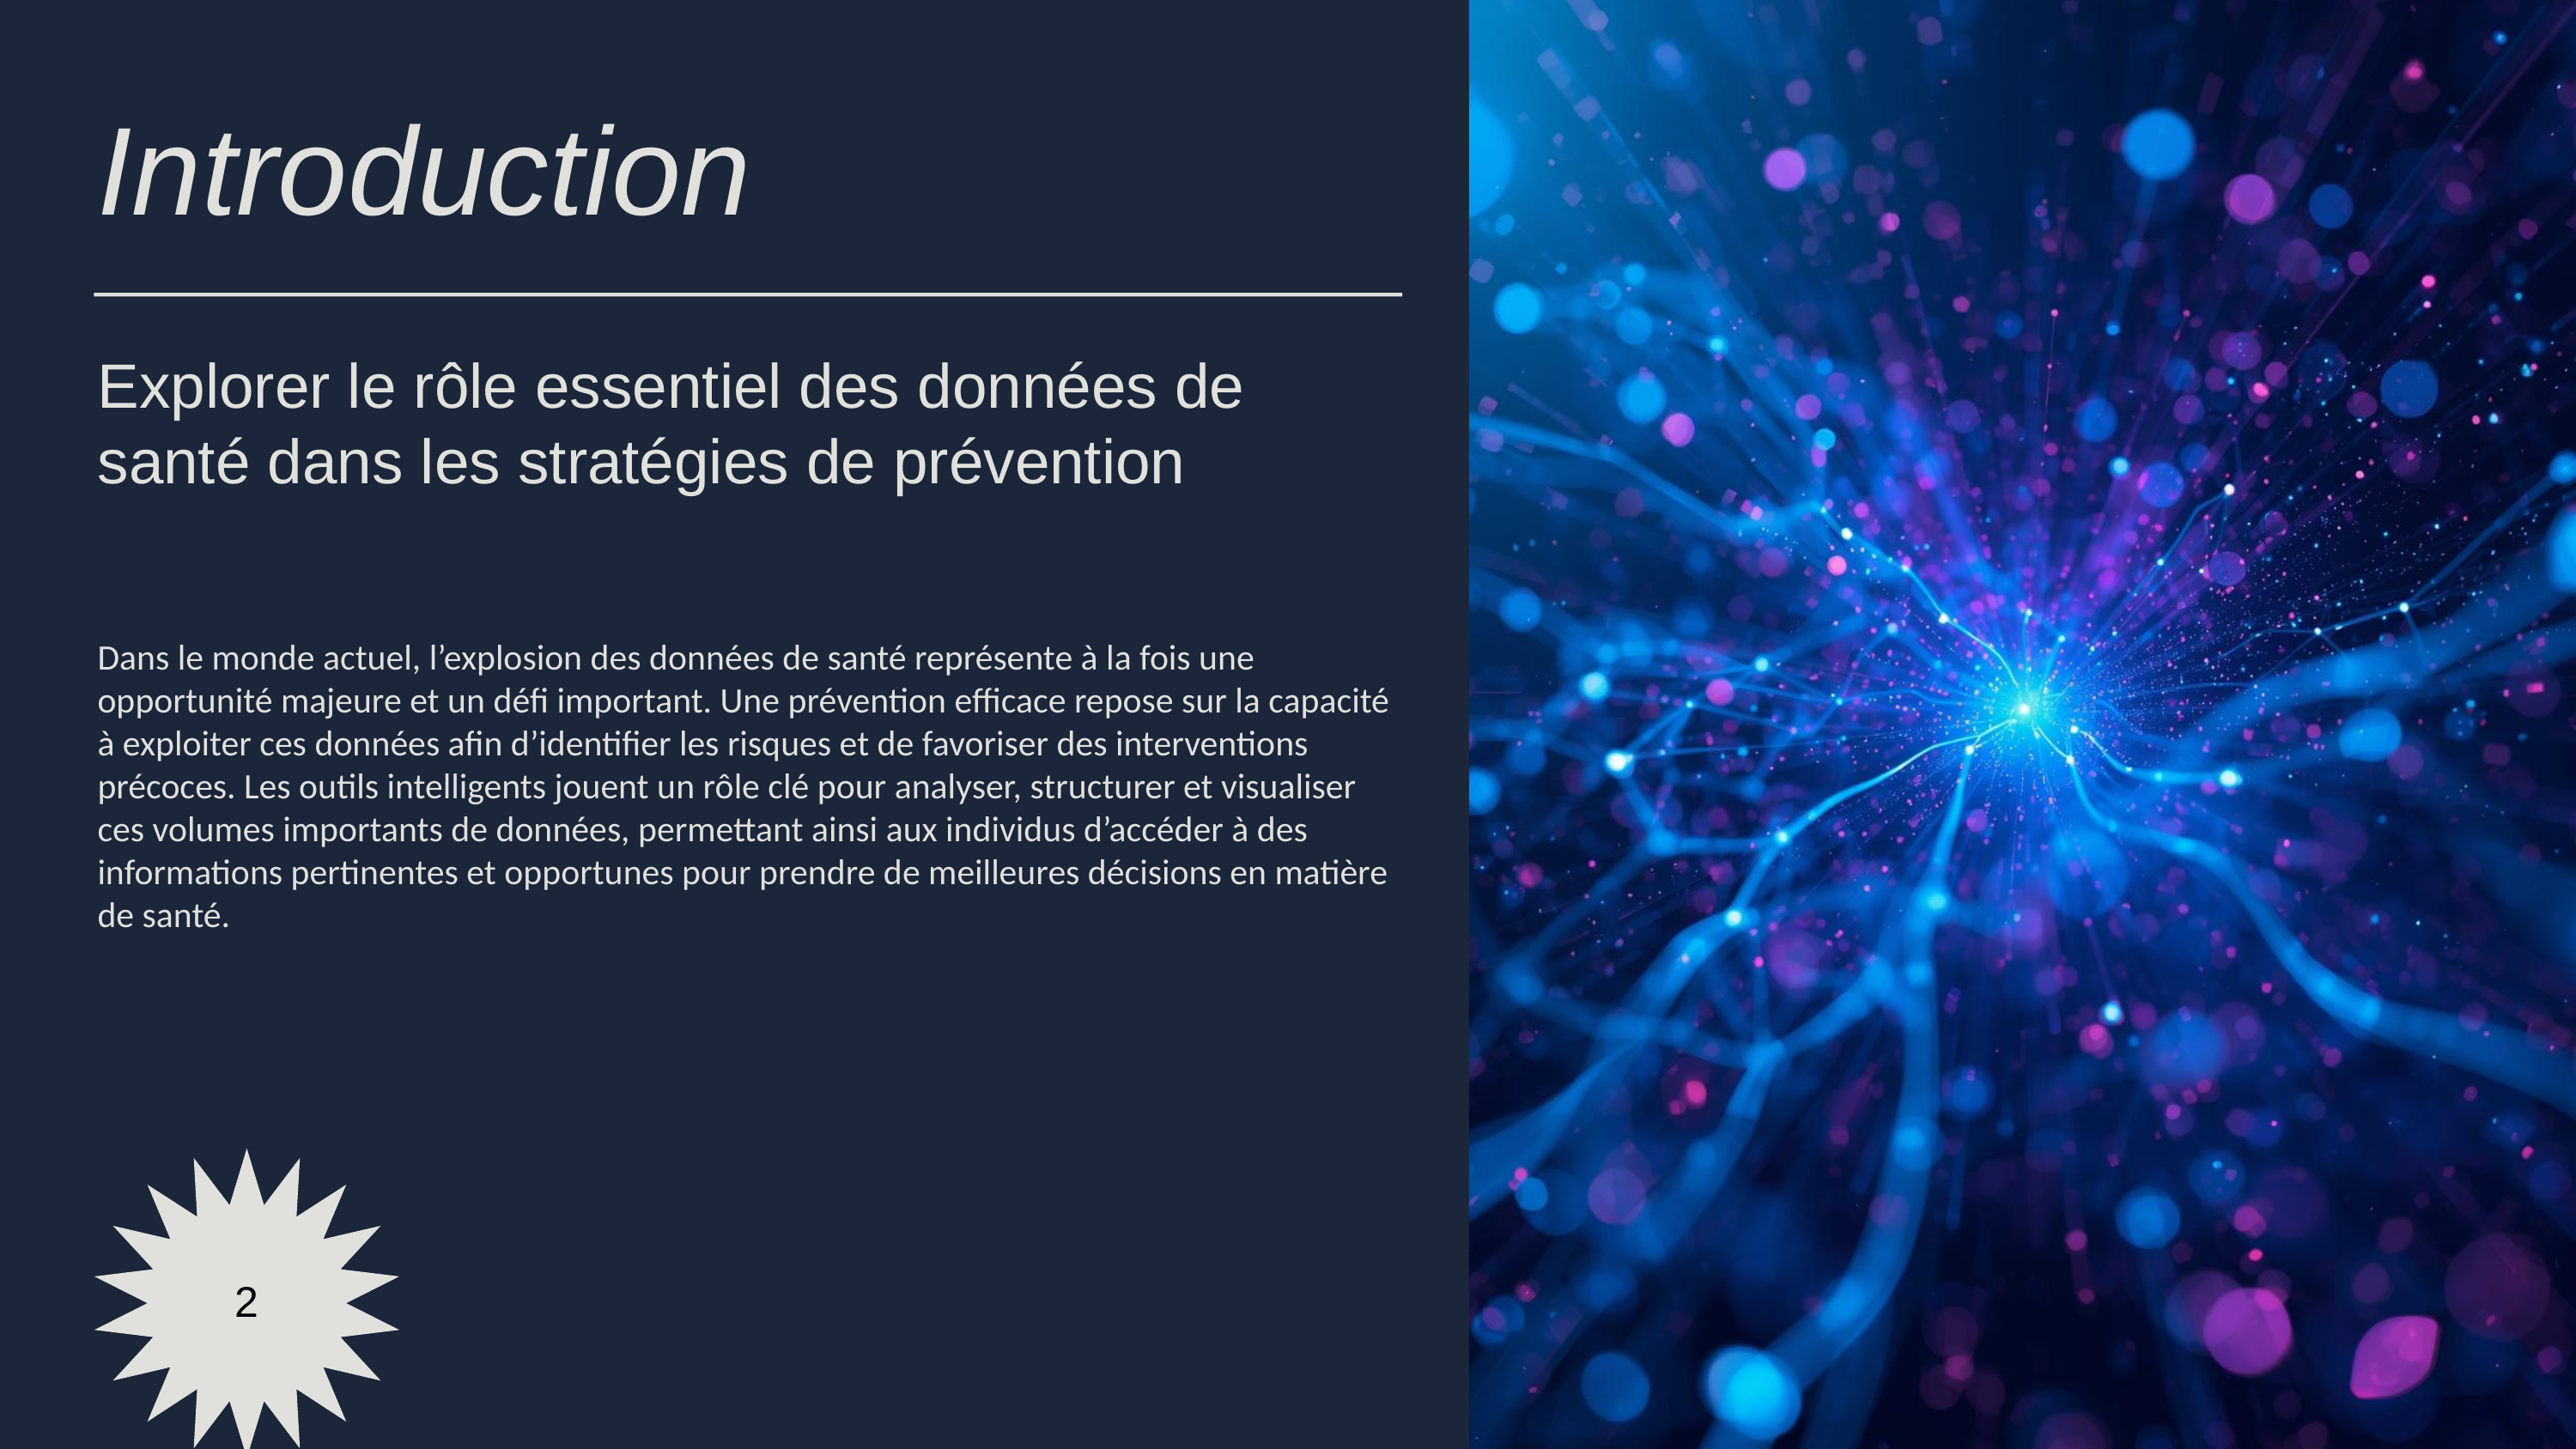

Introduction

Explorer le rôle essentiel des données de santé dans les stratégies de prévention
Dans le monde actuel, l’explosion des données de santé représente à la fois une opportunité majeure et un défi important. Une prévention efficace repose sur la capacité à exploiter ces données afin d’identifier les risques et de favoriser des interventions précoces. Les outils intelligents jouent un rôle clé pour analyser, structurer et visualiser ces volumes importants de données, permettant ainsi aux individus d’accéder à des informations pertinentes et opportunes pour prendre de meilleures décisions en matière de santé.

2